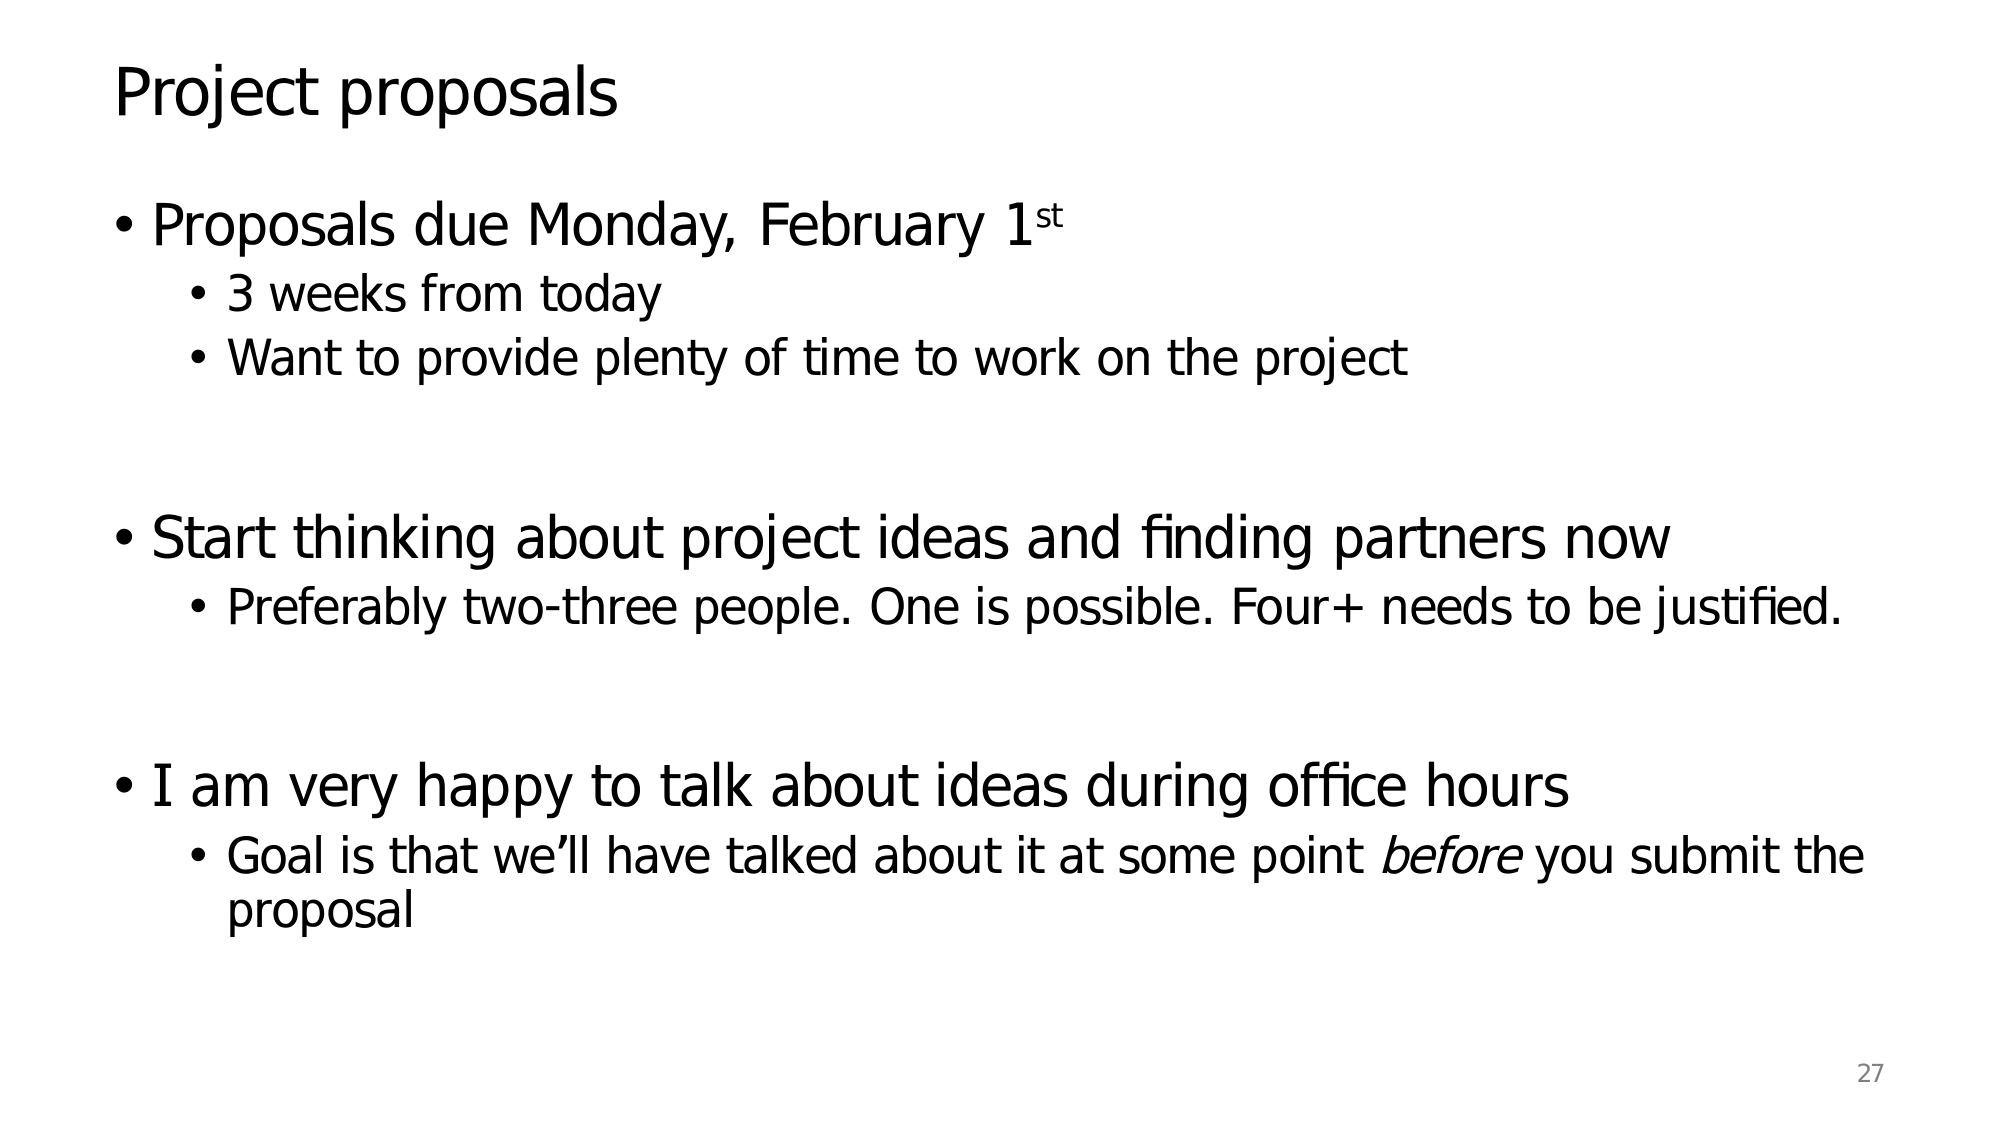

# Project proposals
Proposals due Monday, February 1st
3 weeks from today
Want to provide plenty of time to work on the project

Start thinking about project ideas and finding partners now
Preferably two-three people. One is possible. Four+ needs to be justified.

I am very happy to talk about ideas during office hours
Goal is that we’ll have talked about it at some point before you submit the proposal
27